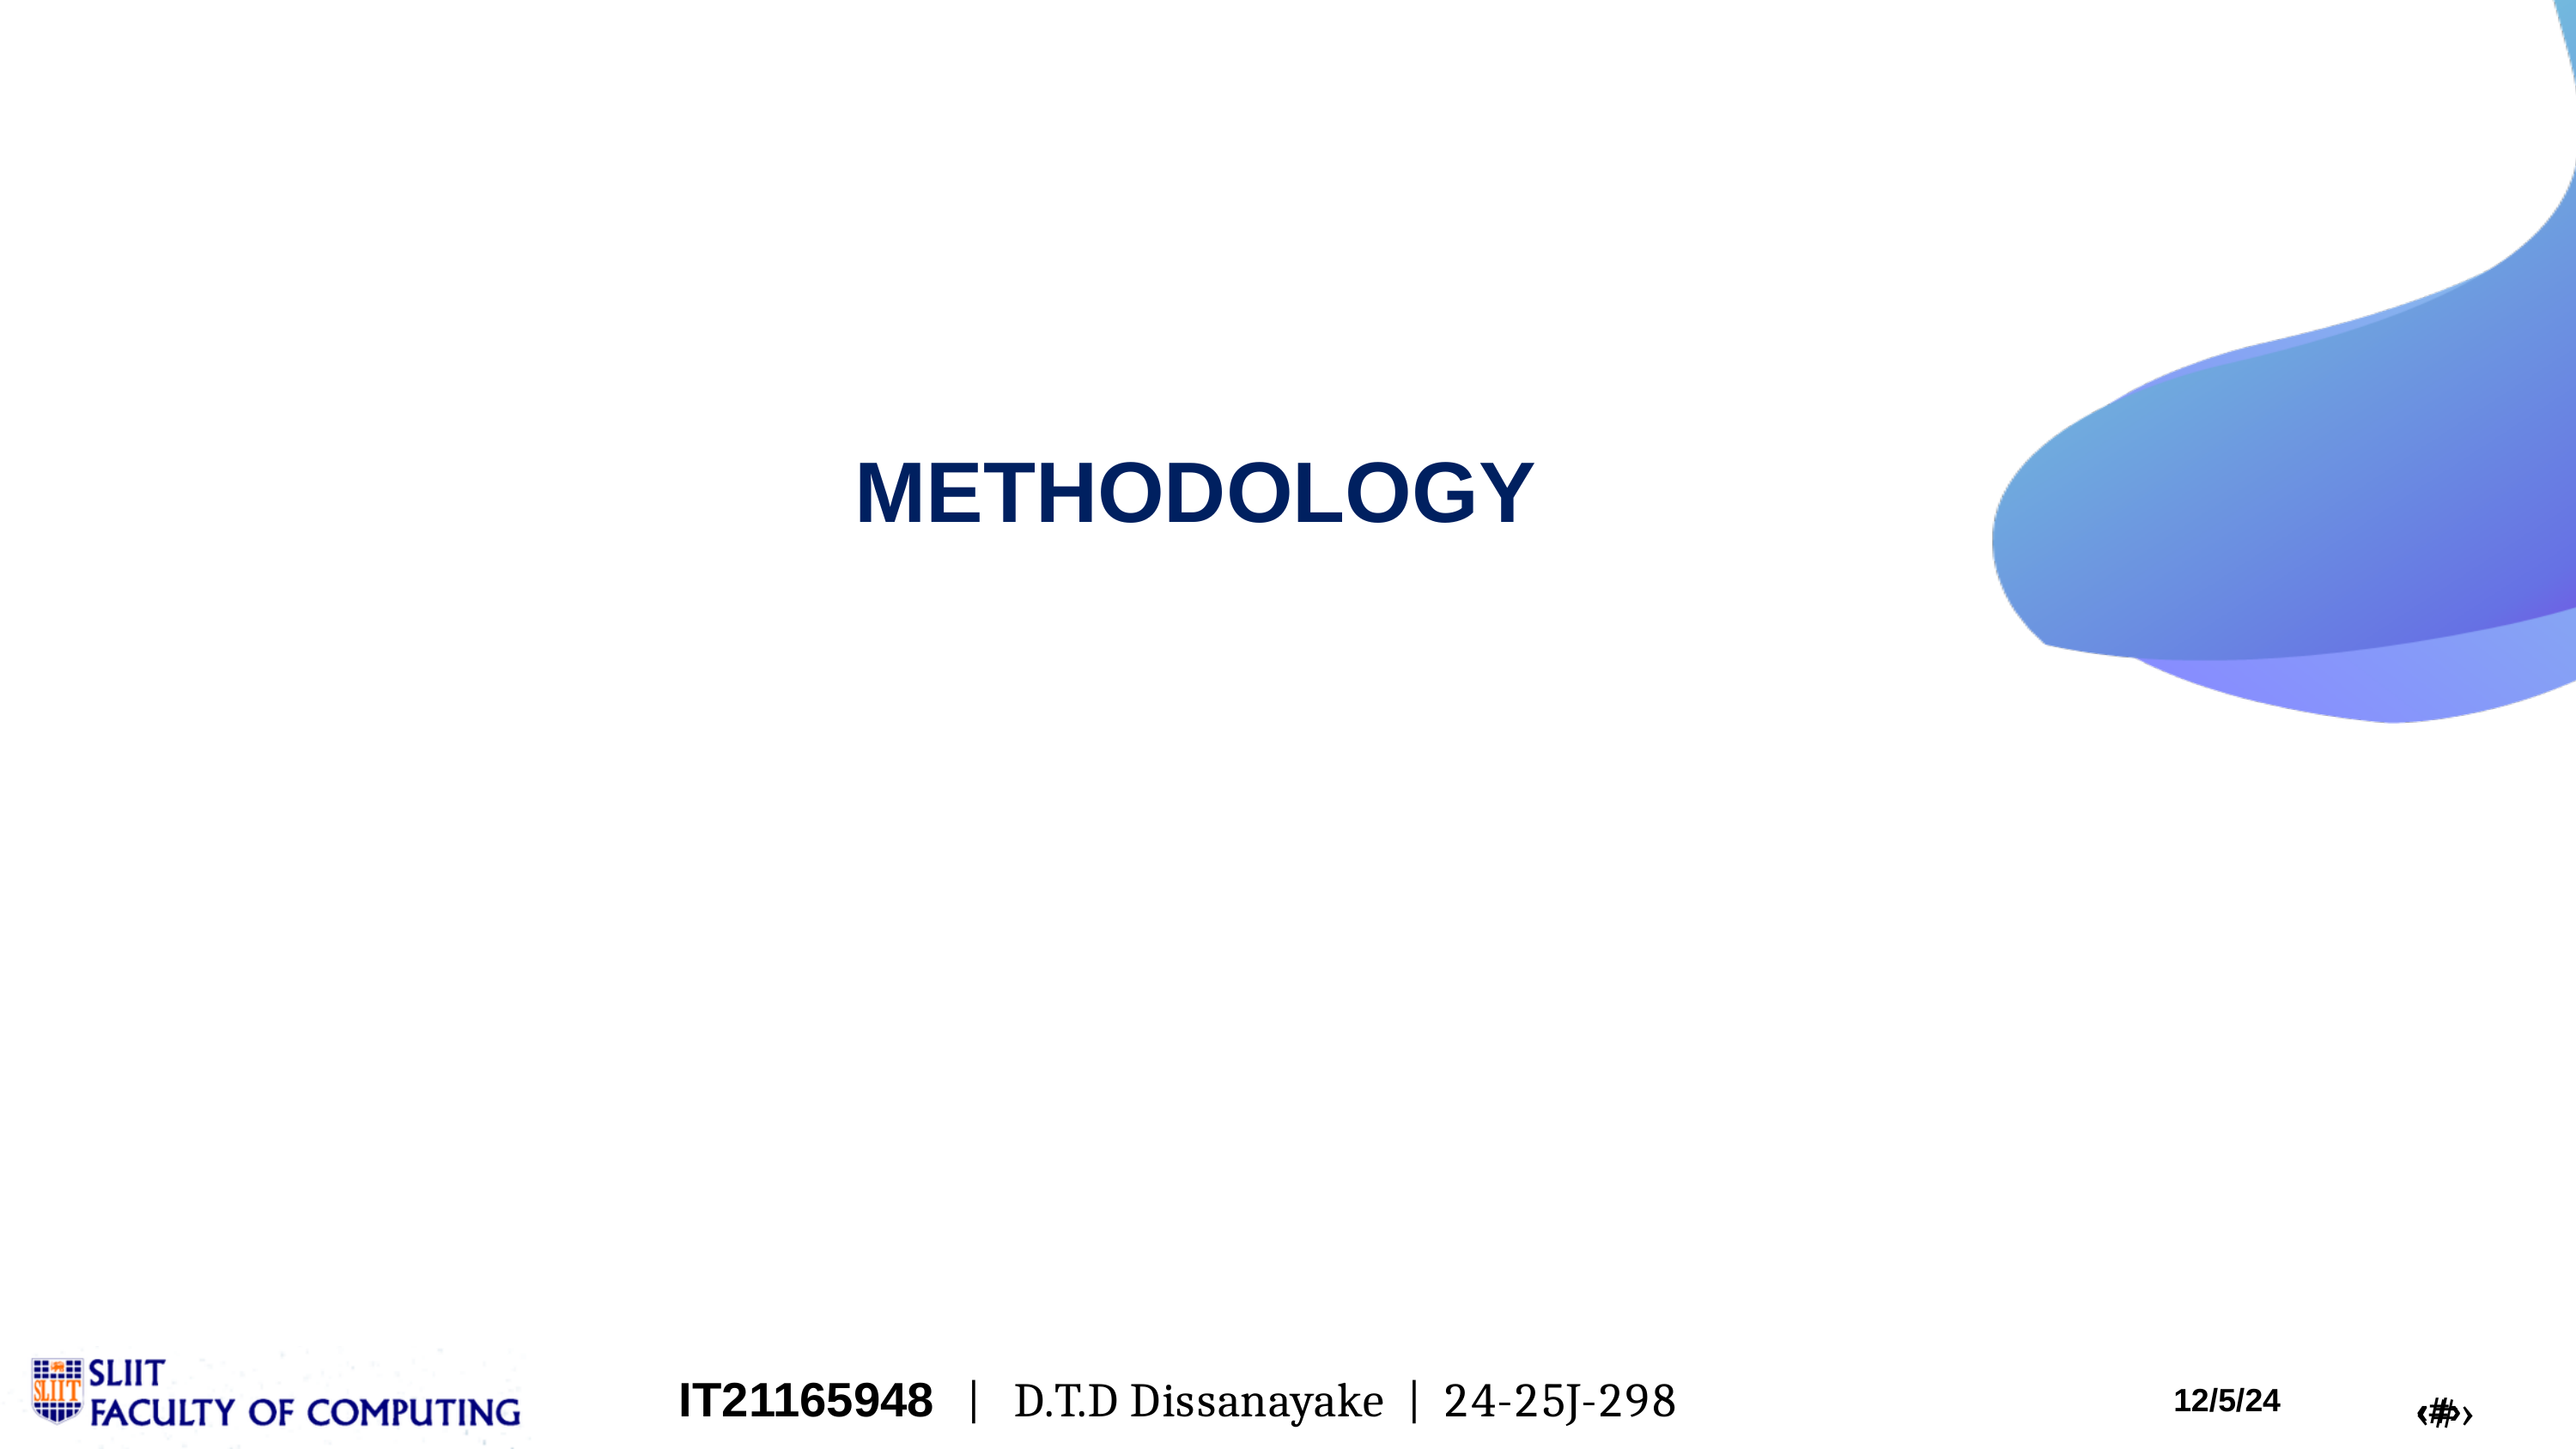

METHODOLOGY

IT21165948   |   D.T.D Dissanayake  |  24-25J-298

‹#›

‹#›

12/5/24